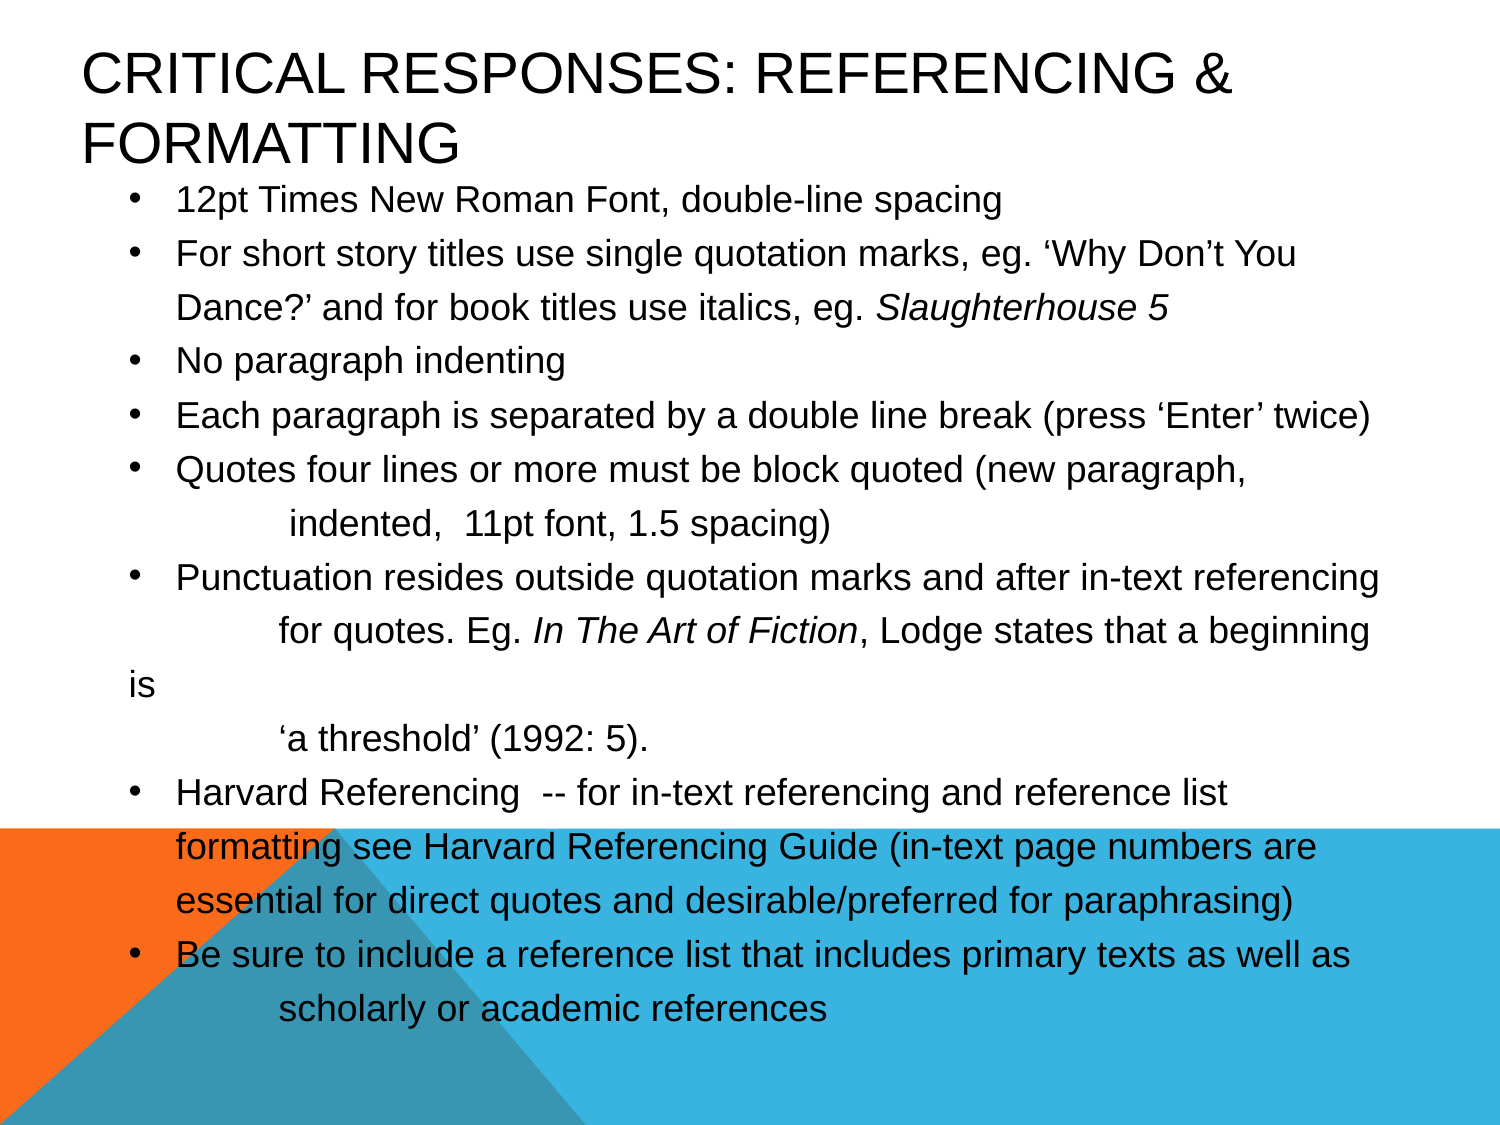

# Critical Responses: Referencing & Formatting
12pt Times New Roman Font, double-line spacing
For short story titles use single quotation marks, eg. ‘Why Don’t You Dance?’ and for book titles use italics, eg. Slaughterhouse 5
No paragraph indenting
Each paragraph is separated by a double line break (press ‘Enter’ twice)
Quotes four lines or more must be block quoted (new paragraph,
	 indented,  11pt font, 1.5 spacing)
Punctuation resides outside quotation marks and after in-text referencing
	for quotes. Eg. In The Art of Fiction, Lodge states that a beginning is
	‘a threshold’ (1992: 5).
Harvard Referencing  -- for in-text referencing and reference list formatting see Harvard Referencing Guide (in-text page numbers are essential for direct quotes and desirable/preferred for paraphrasing)
Be sure to include a reference list that includes primary texts as well as
	scholarly or academic references